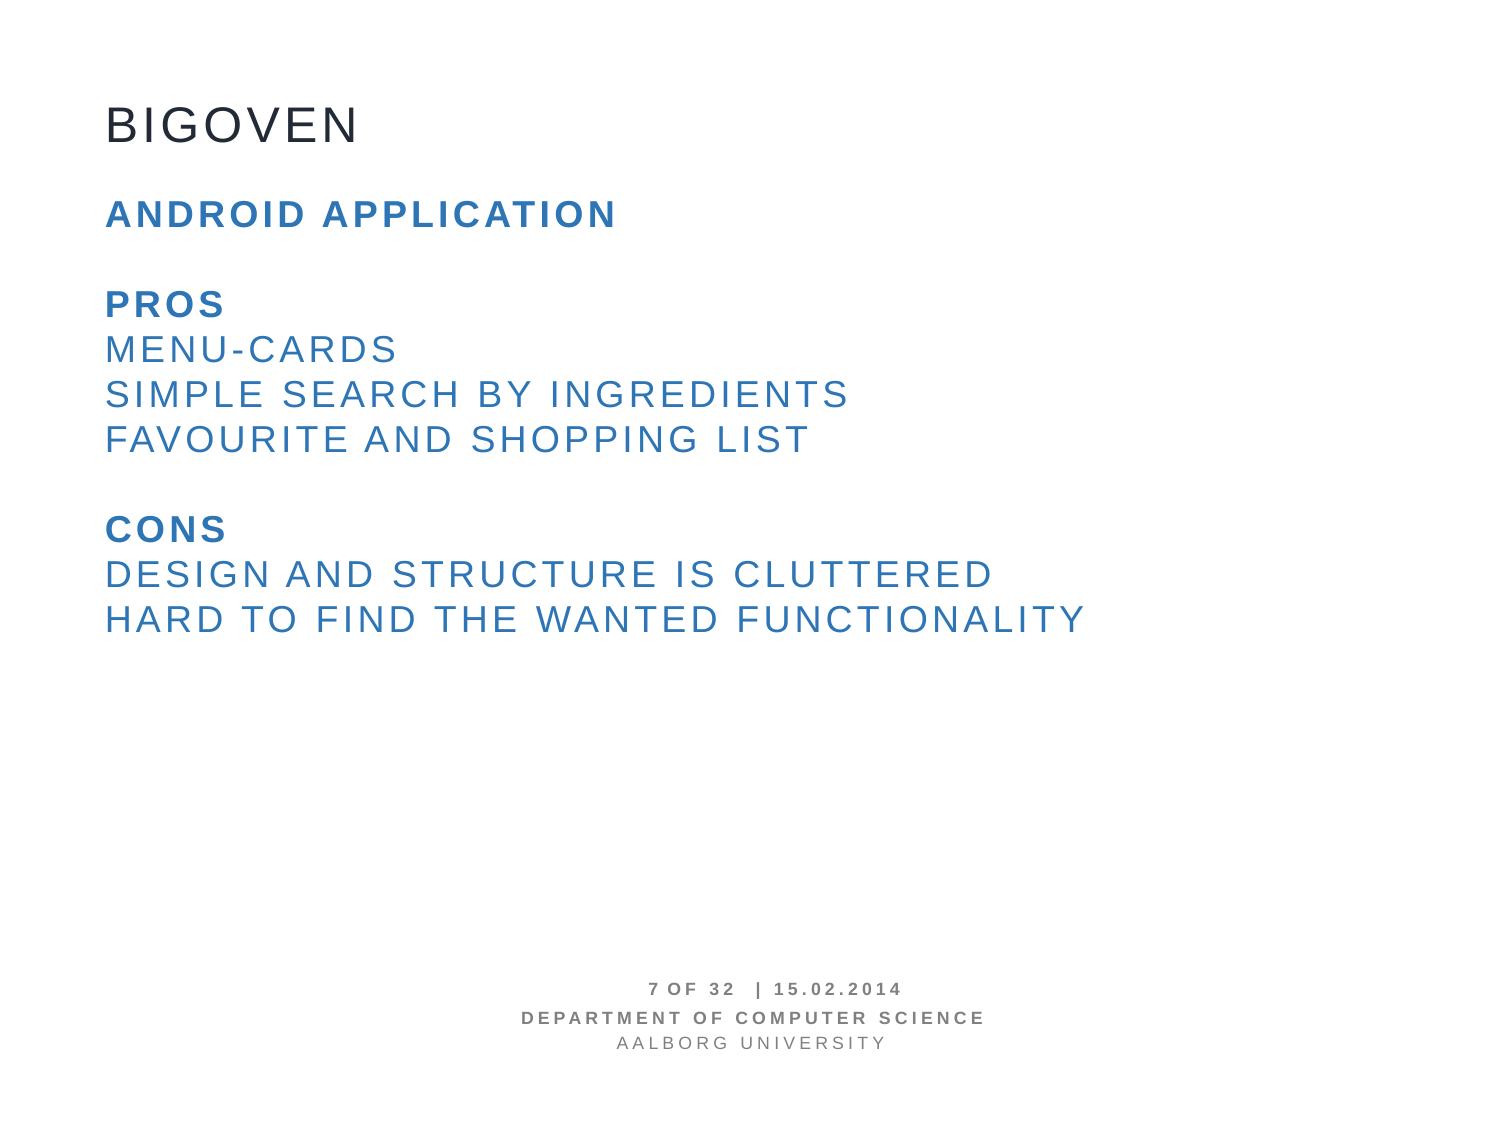

BigOven
Android application

Pros
Menu-cards
Simple search by ingredients
Favourite and shopping list

Cons
Design and structure is cluttered
Hard to find the wanted functionality

7 OF 32  | 15.02.2014
Department of computer science
AALBORG UNIVERSITy